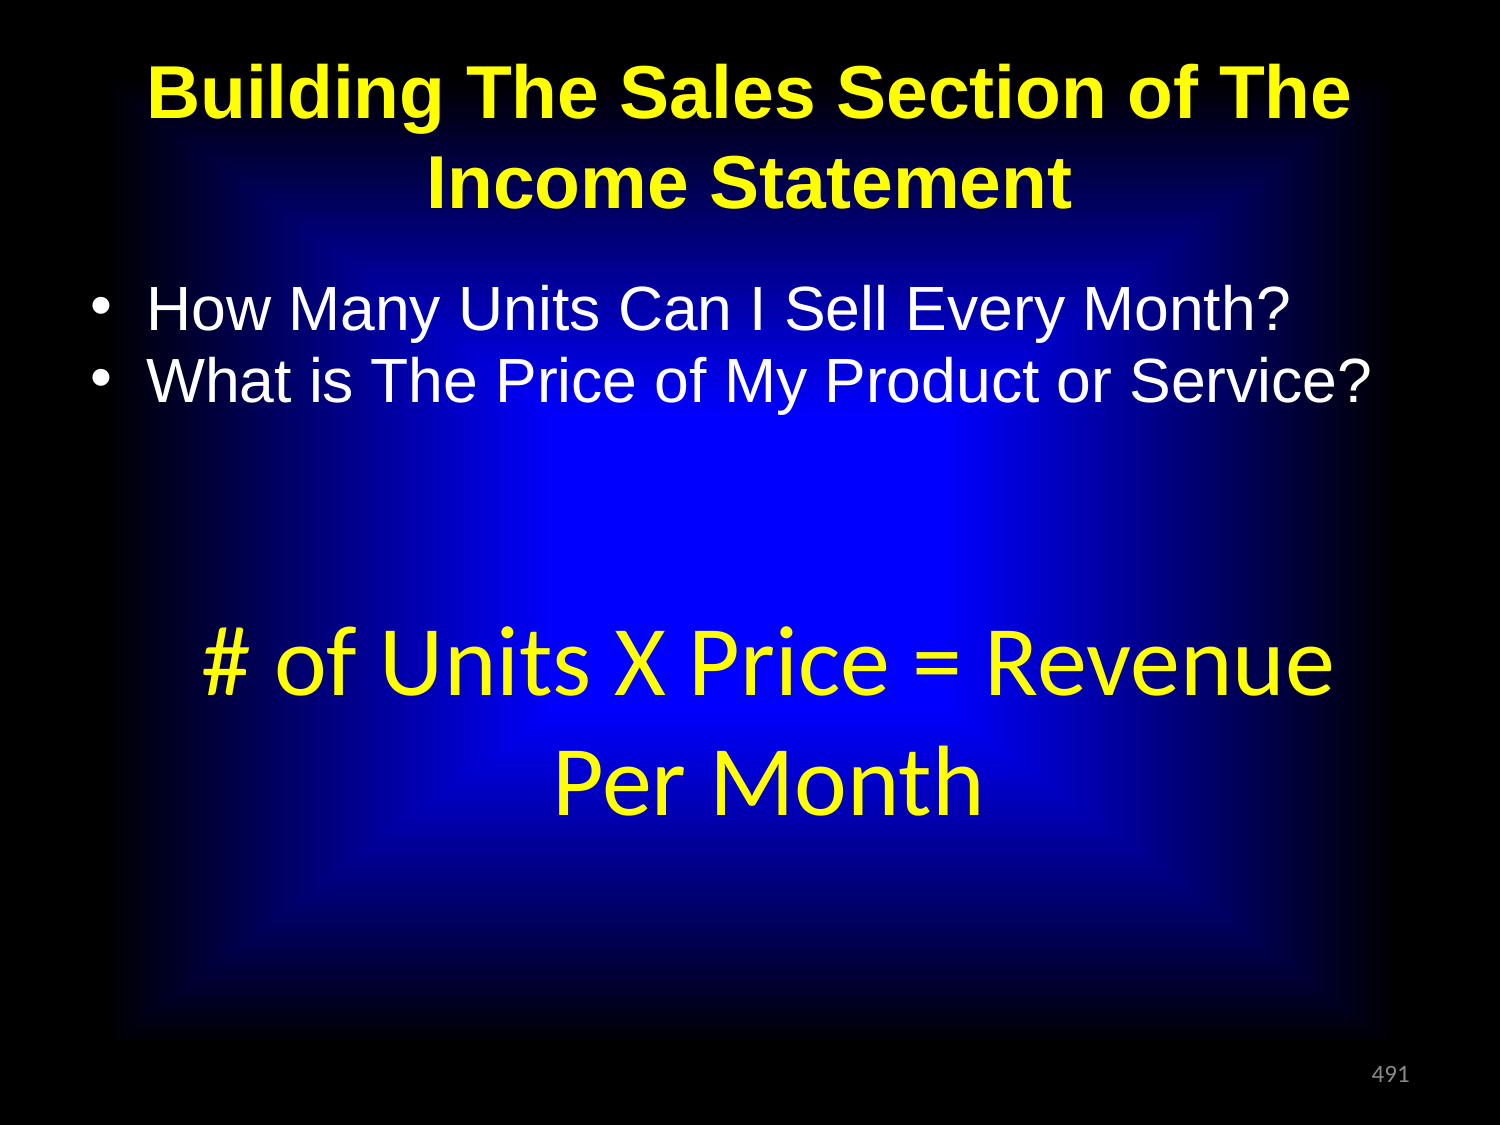

# Building The Sales Section of The Income Statement
How Many Units Can I Sell Every Month?
What is The Price of My Product or Service?

# of Units X Price = Revenue Per Month
491